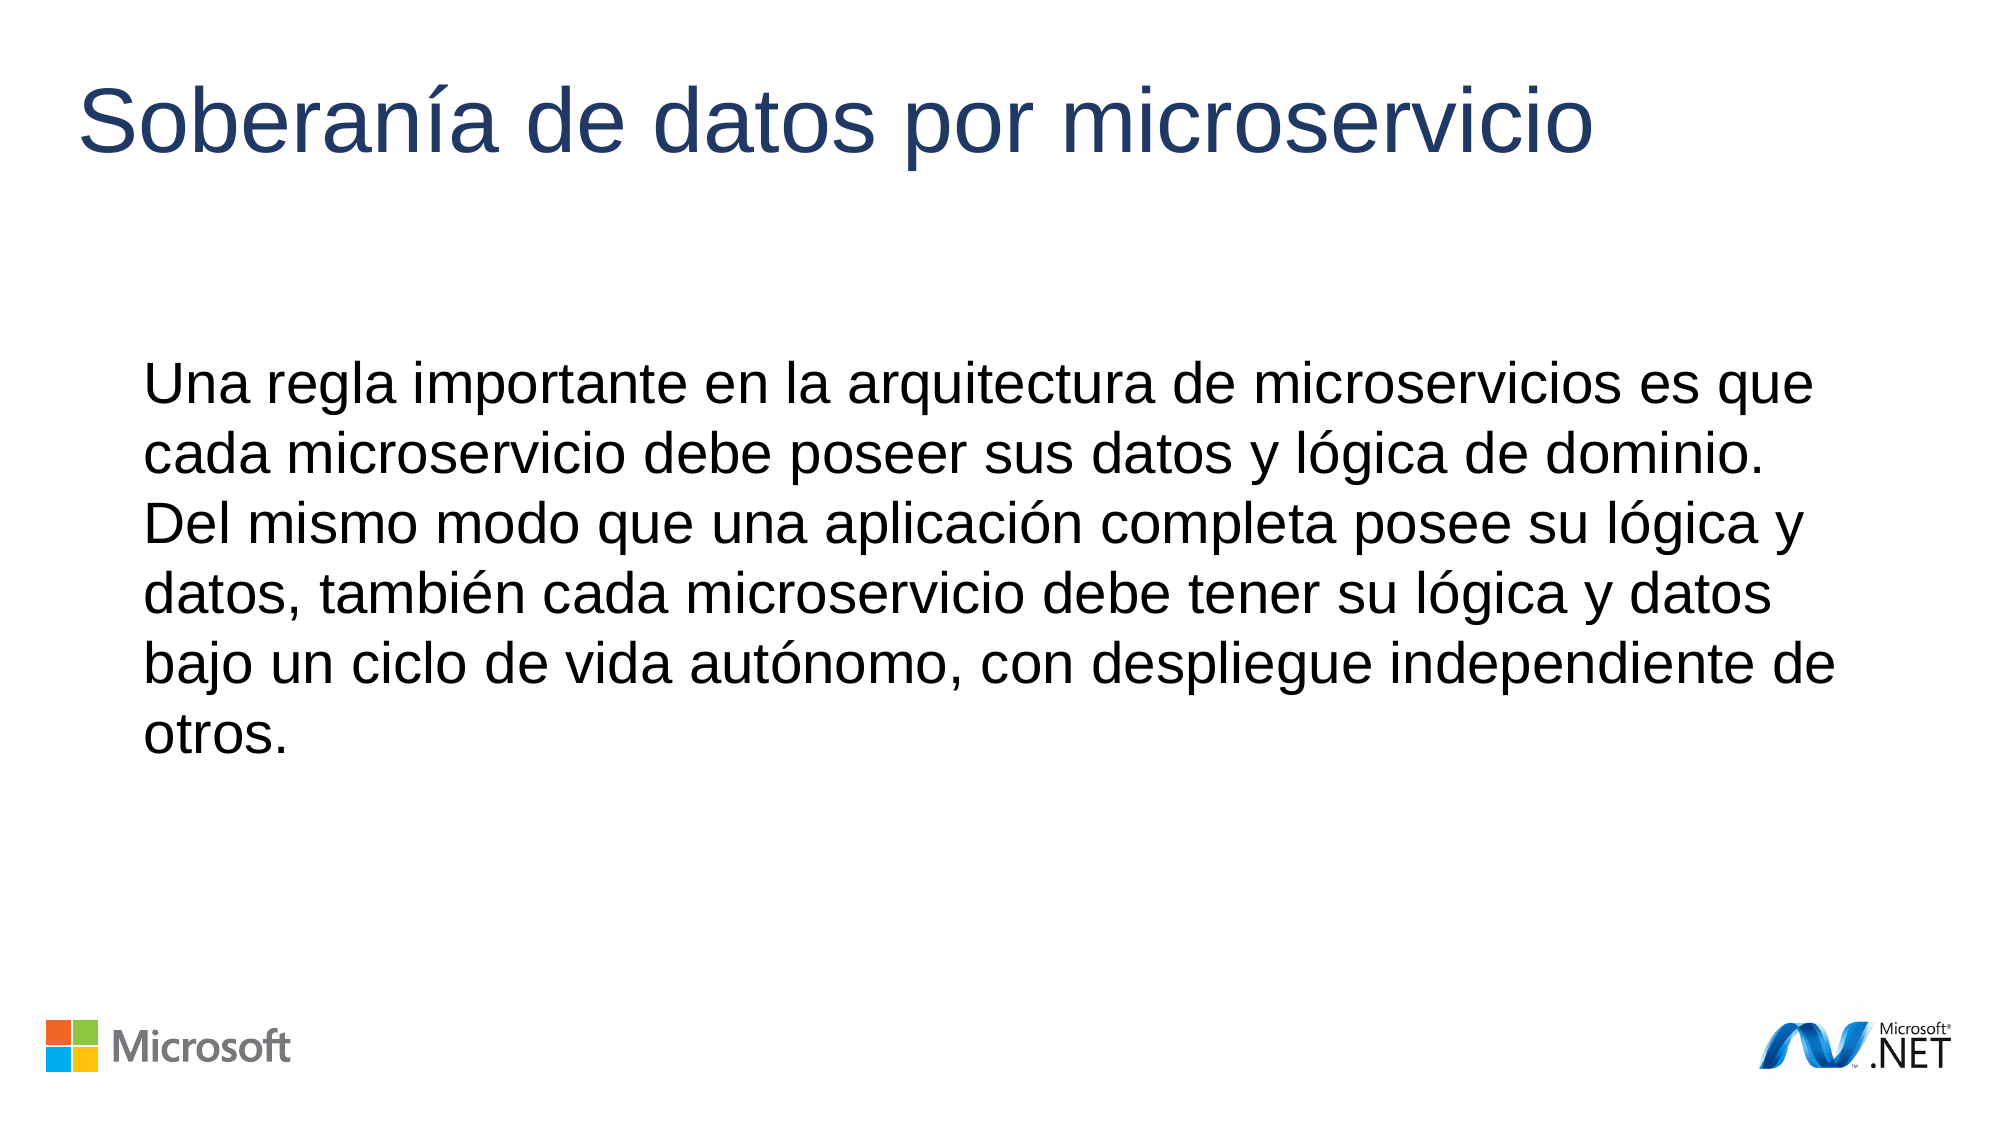

Soberanía de datos por microservicio
Una regla importante en la arquitectura de microservicios es que cada microservicio debe poseer sus datos y lógica de dominio. Del mismo modo que una aplicación completa posee su lógica y datos, también cada microservicio debe tener su lógica y datos bajo un ciclo de vida autónomo, con despliegue independiente de otros.